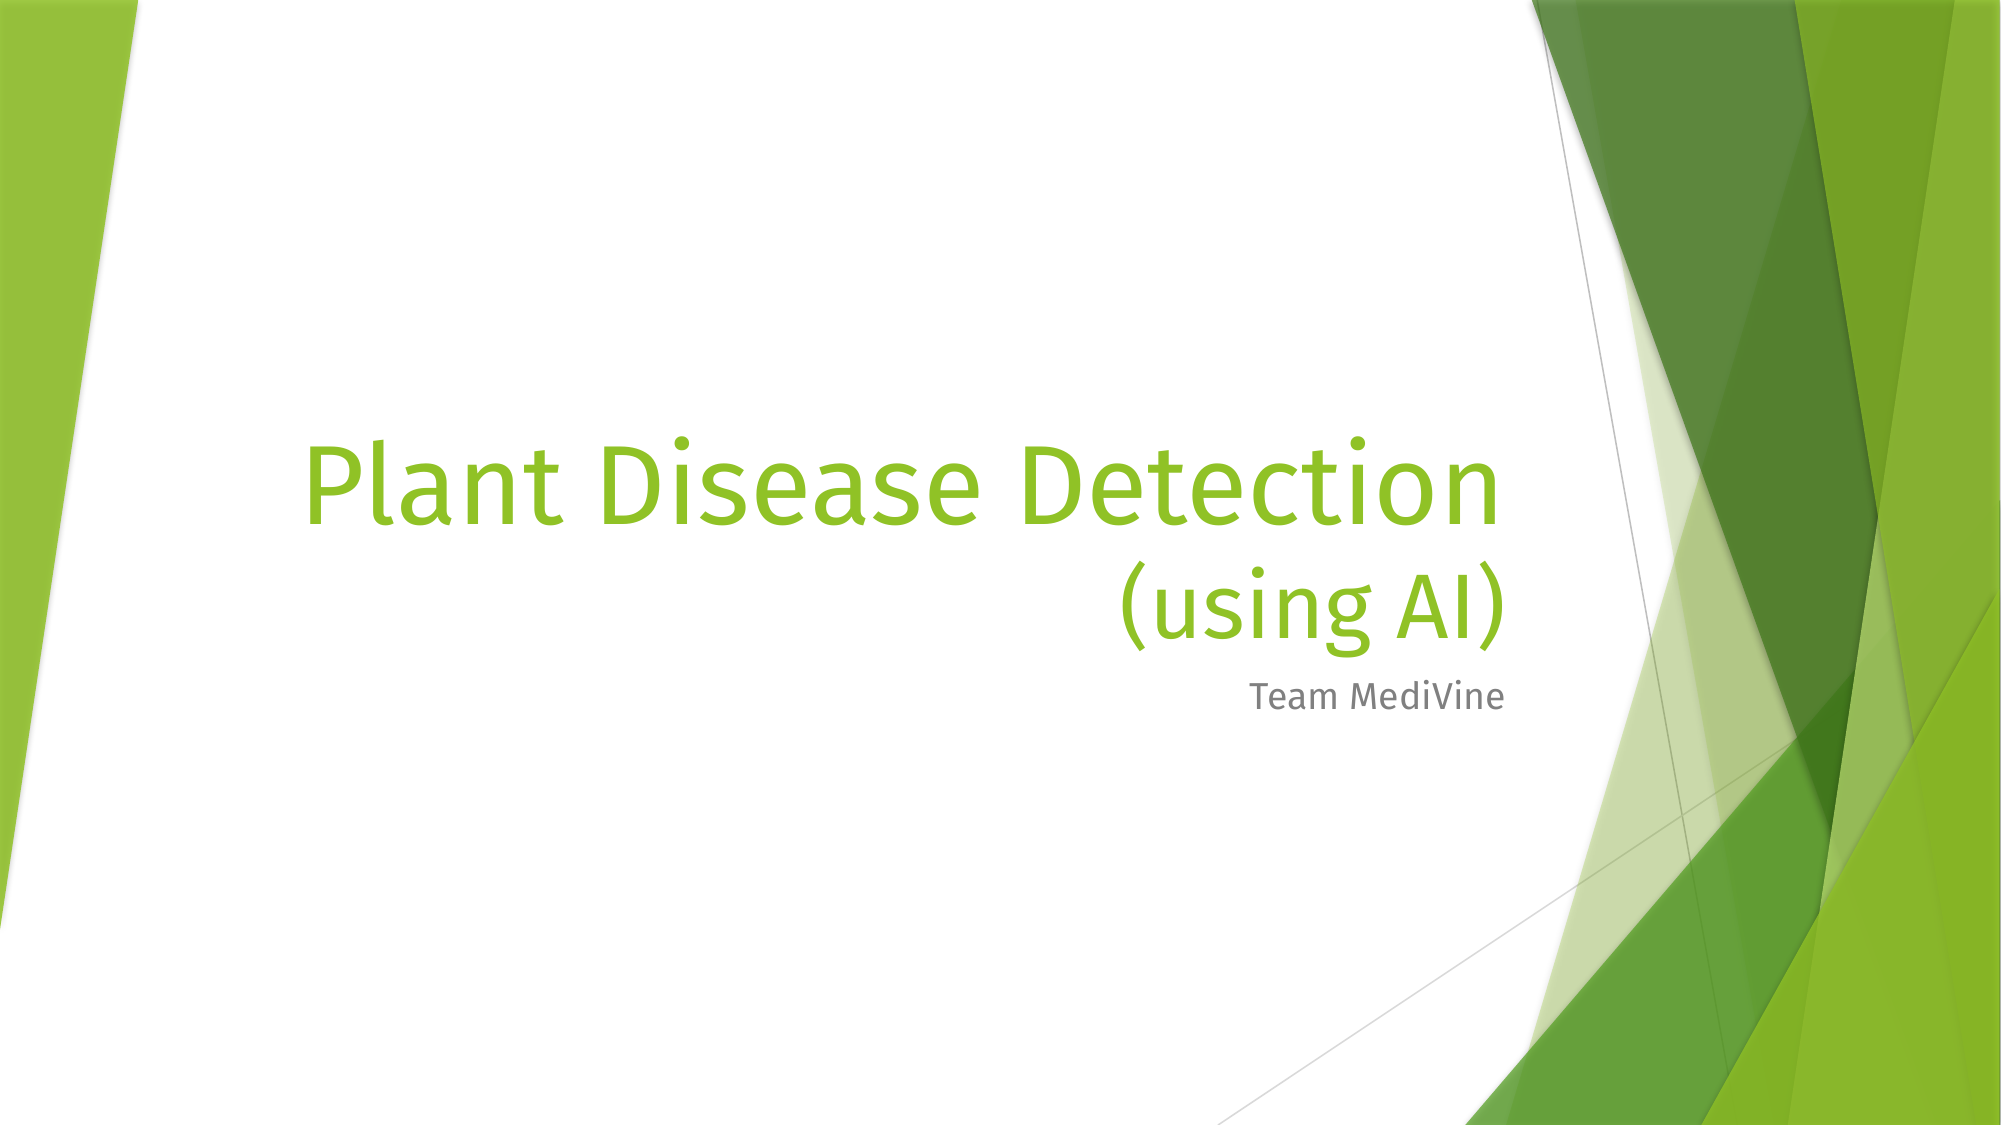

# Plant Disease Detection (using AI)
Team MediVine